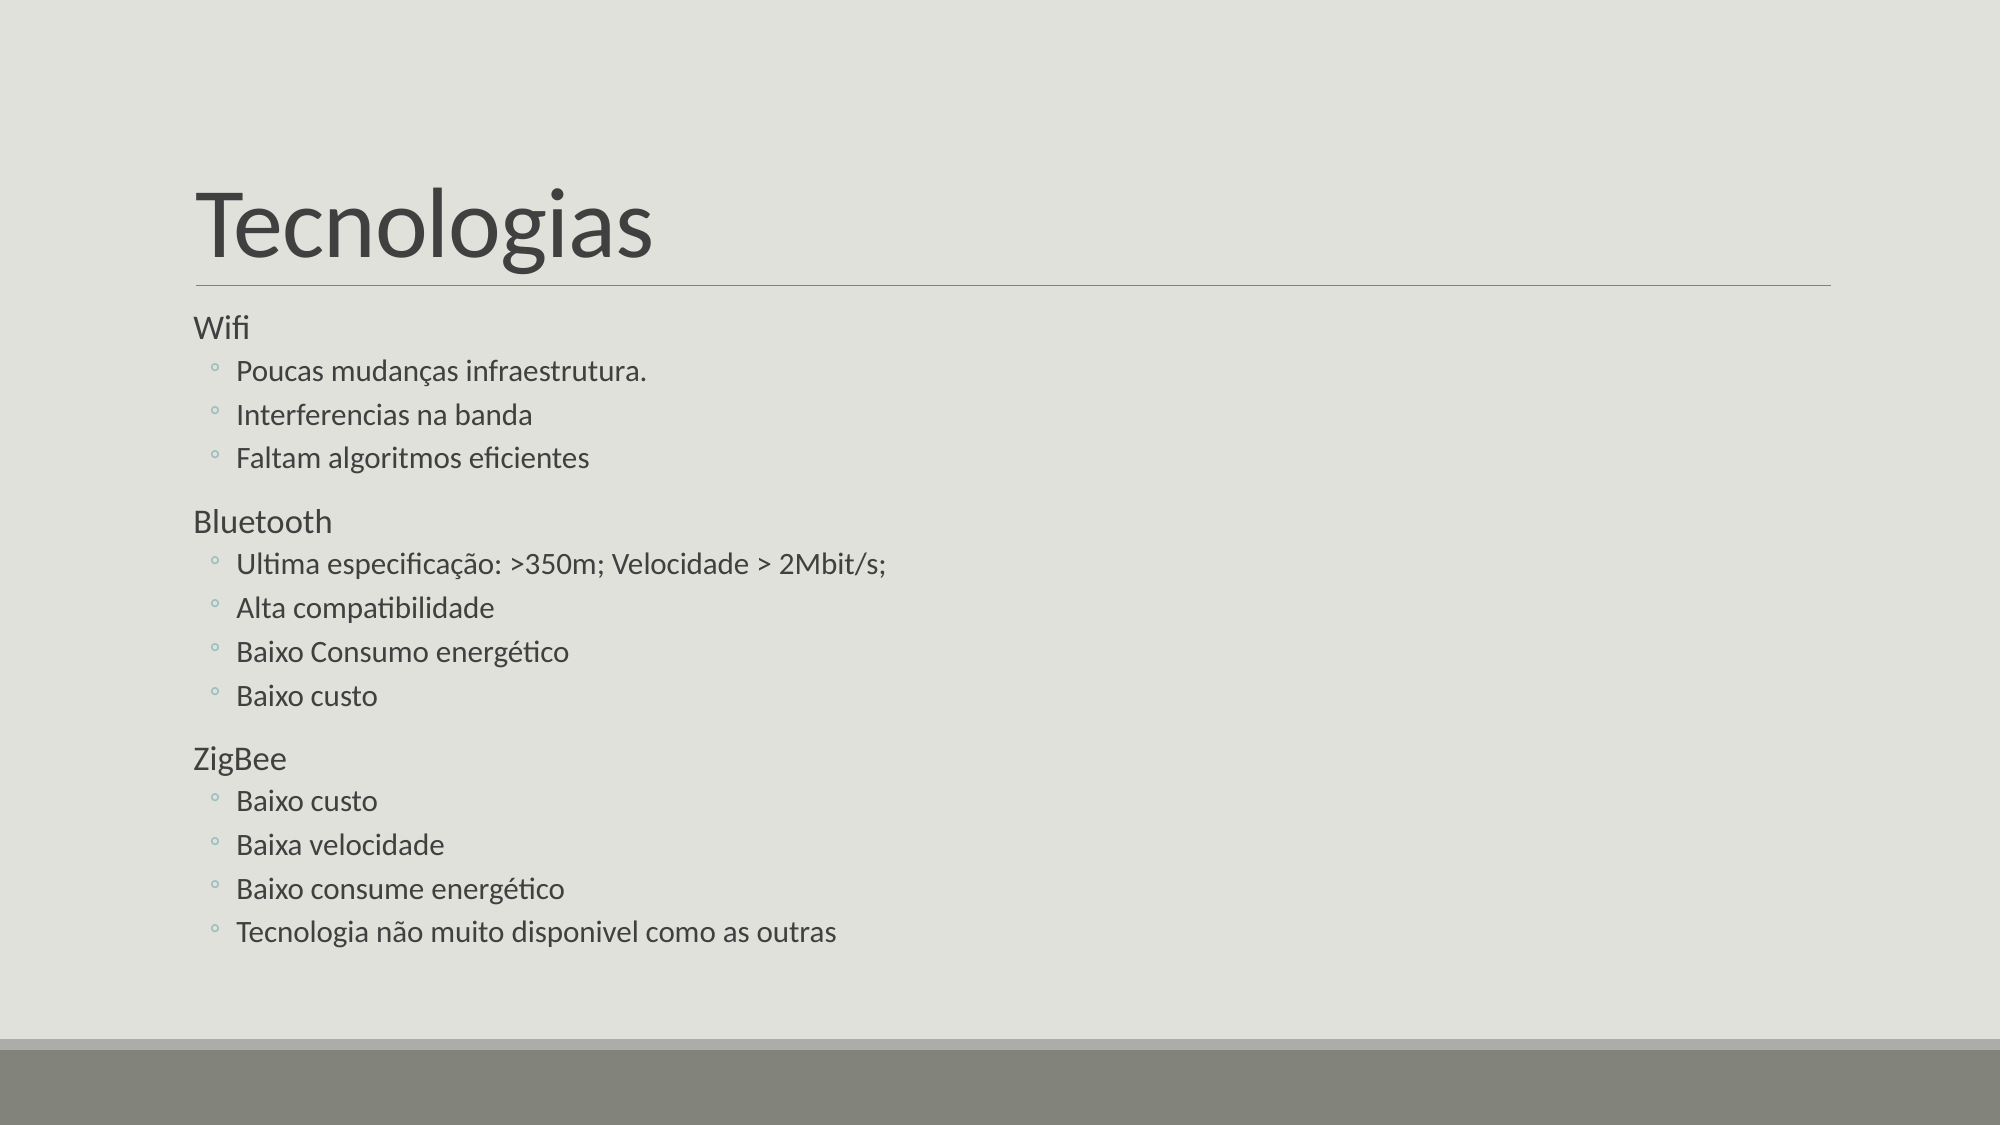

# Tecnologias
Wifi
Poucas mudanças infraestrutura.
Interferencias na banda
Faltam algoritmos eficientes
Bluetooth
Ultima especificação: >350m; Velocidade > 2Mbit/s;
Alta compatibilidade
Baixo Consumo energético
Baixo custo
ZigBee
Baixo custo
Baixa velocidade
Baixo consume energético
Tecnologia não muito disponivel como as outras